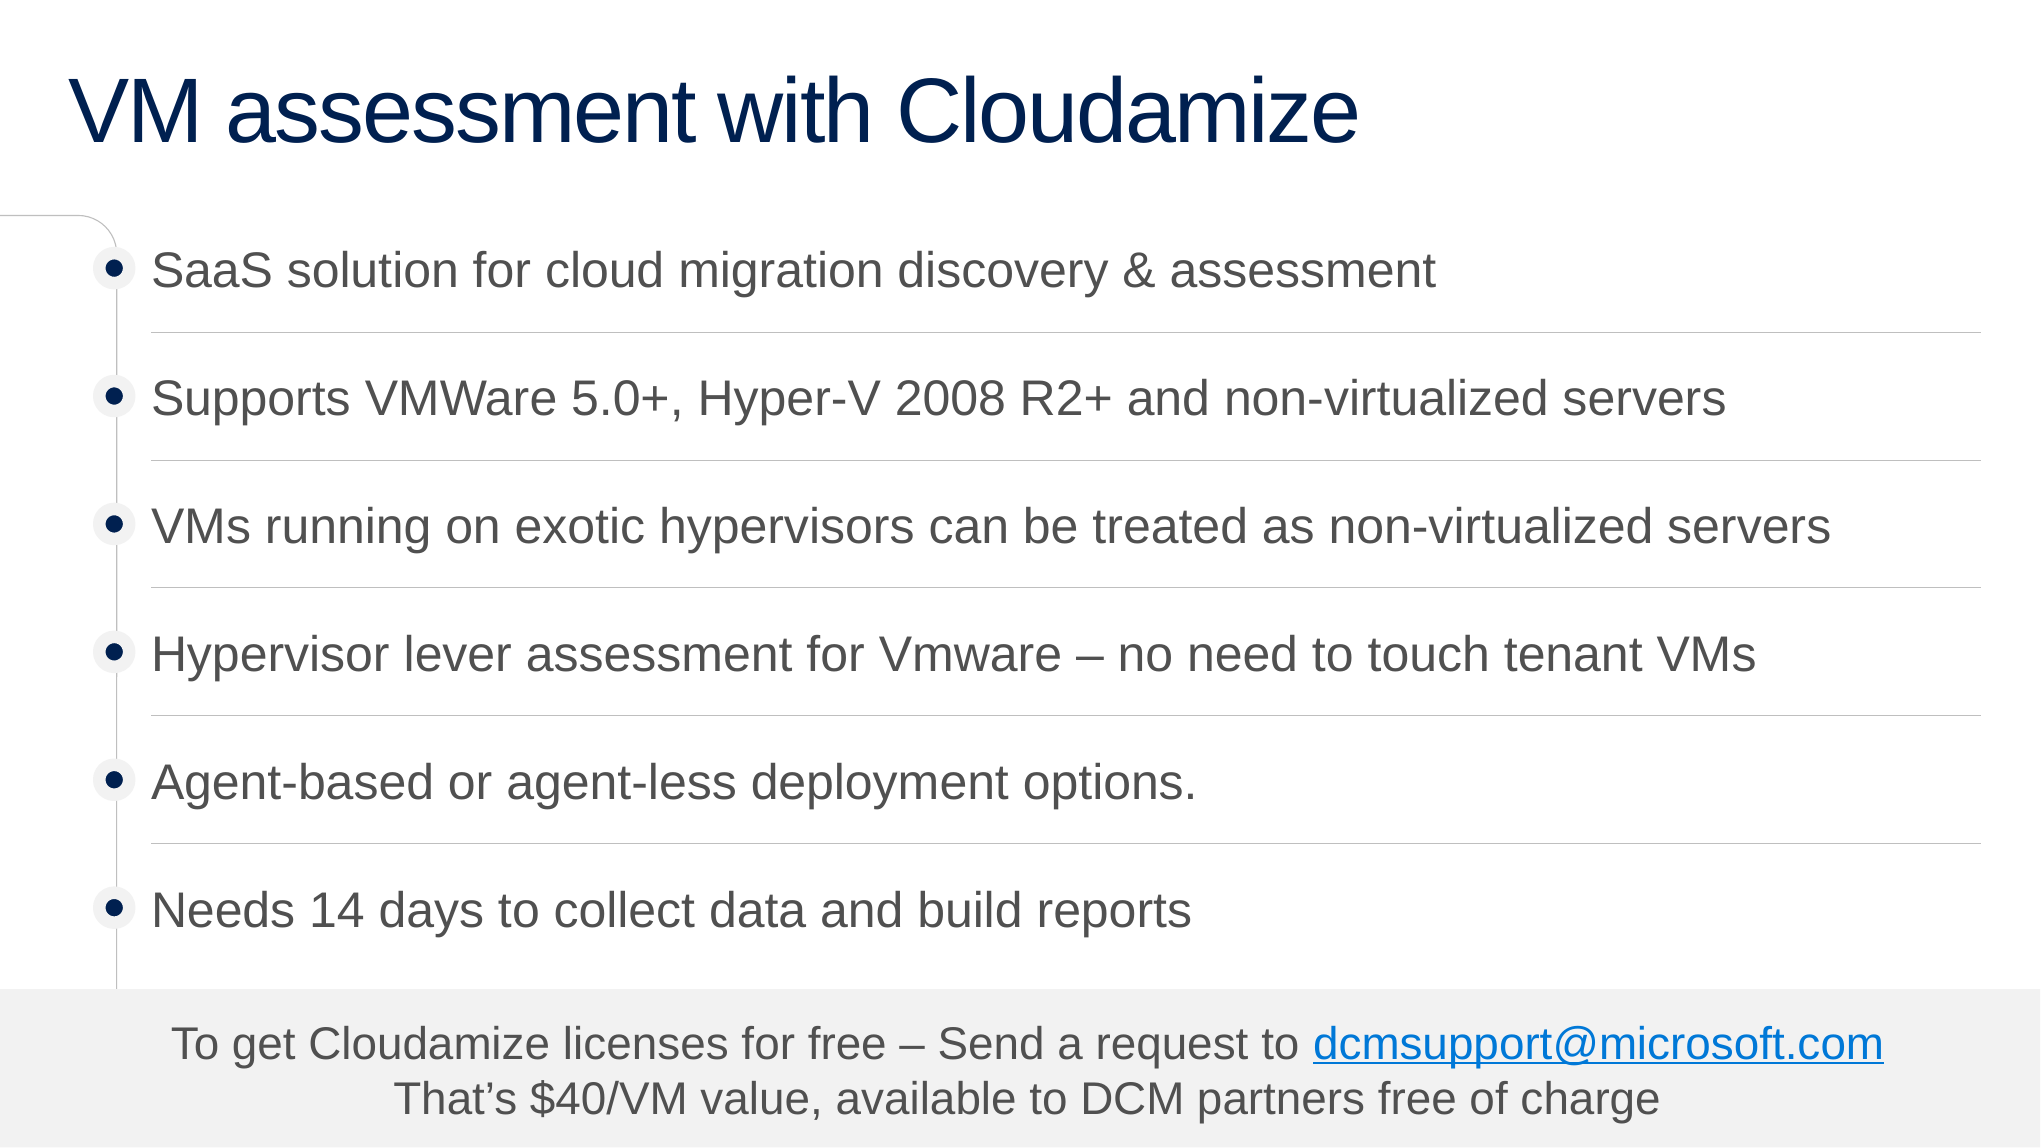

# VM assessment with Cloudamize
SaaS solution for cloud migration discovery & assessment

Supports VMWare 5.0+, Hyper-V 2008 R2+ and non-virtualized servers

VMs running on exotic hypervisors can be treated as non-virtualized servers

Hypervisor lever assessment for Vmware – no need to touch tenant VMs

Agent-based or agent-less deployment options.

Needs 14 days to collect data and build reports

To get Cloudamize licenses for free – Send a request to dcmsupport@microsoft.com
That’s $40/VM value, available to DCM partners free of charge